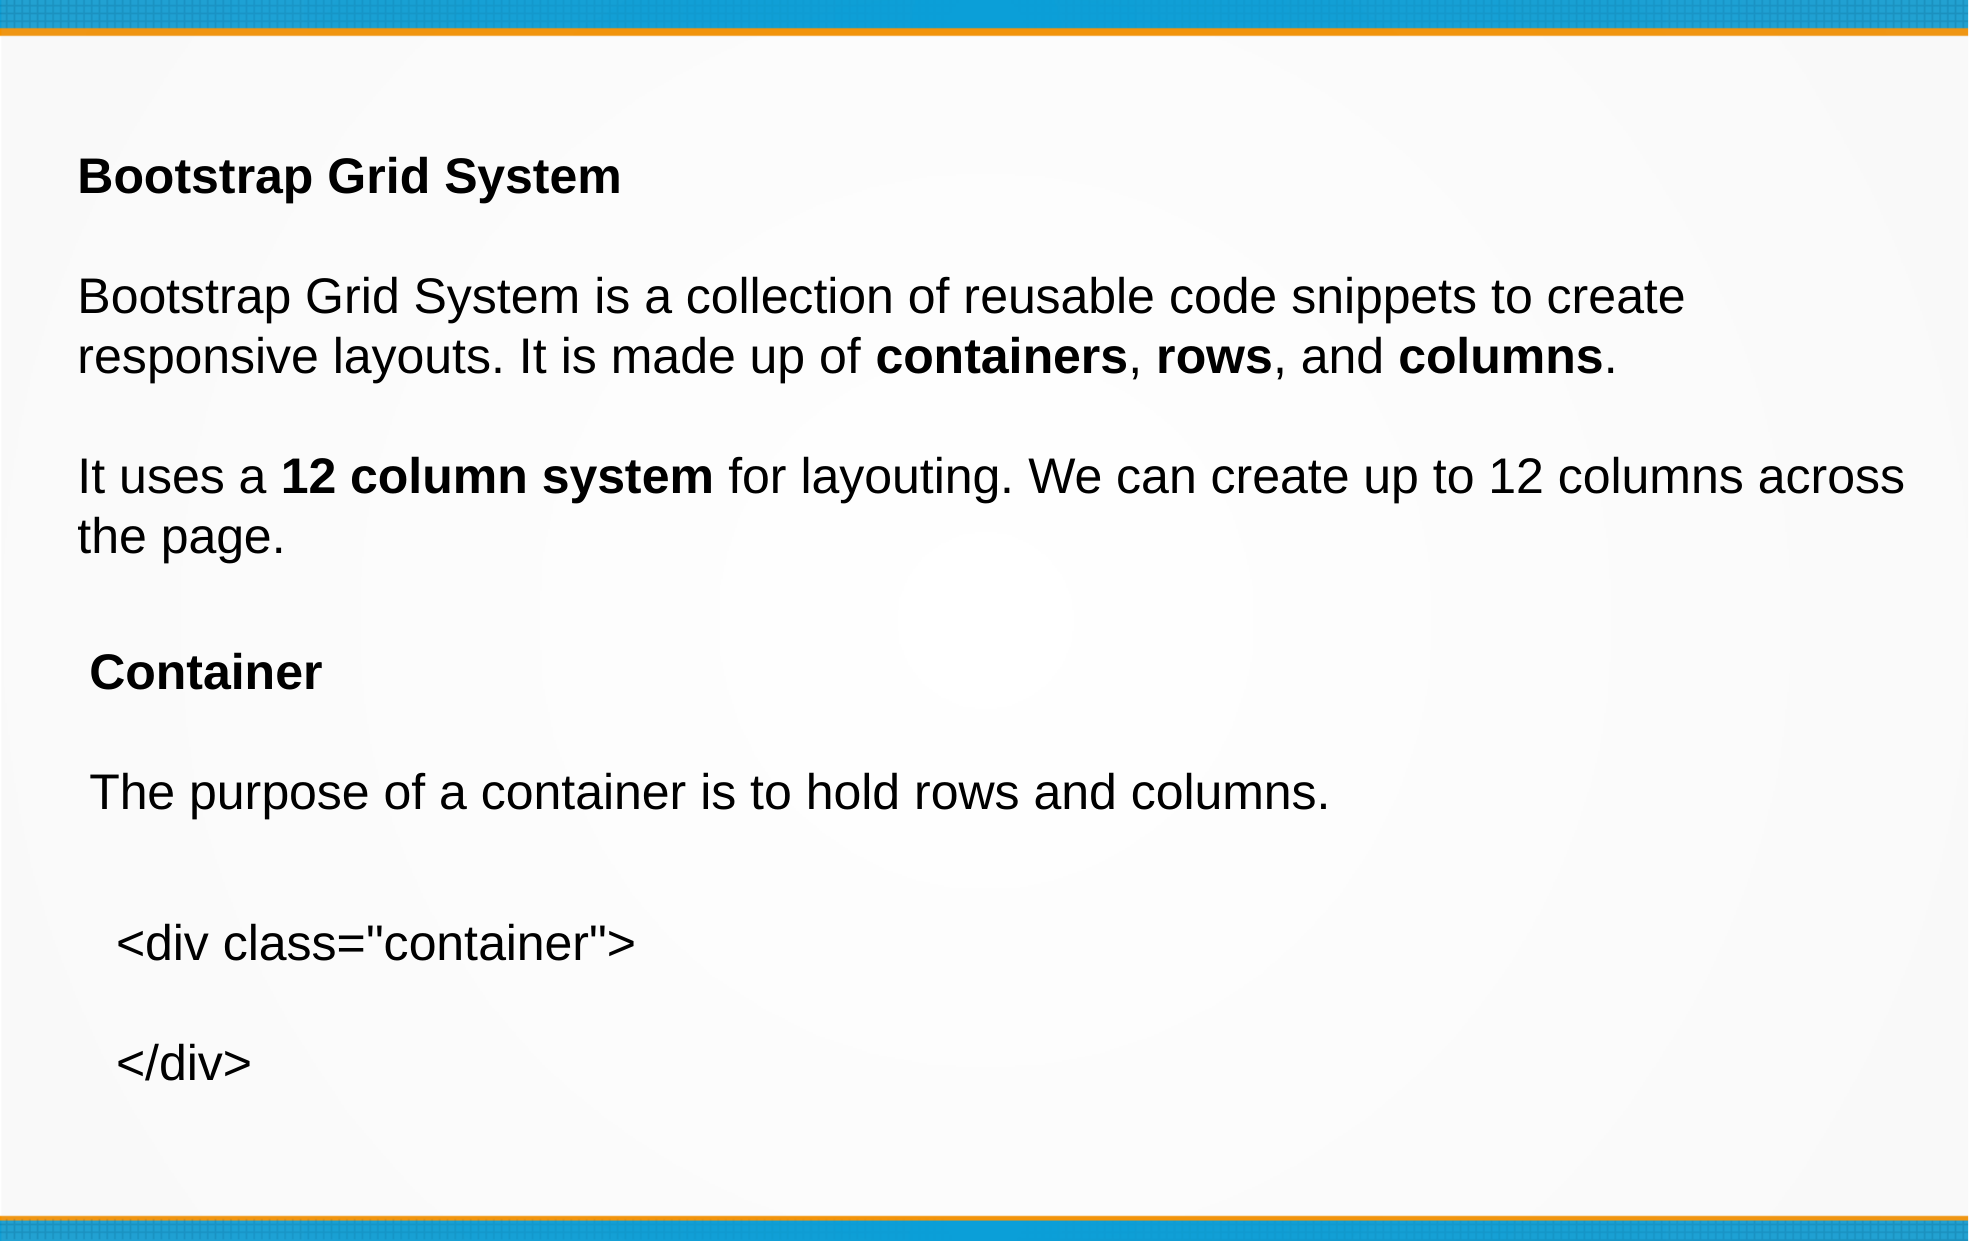

Bootstrap Grid System

Bootstrap Grid System is a collection of reusable code snippets to create responsive layouts. It is made up of containers, rows, and columns.

It uses a 12 column system for layouting. We can create up to 12 columns across the page.
Container

The purpose of a container is to hold rows and columns.
<div class="container">

</div>